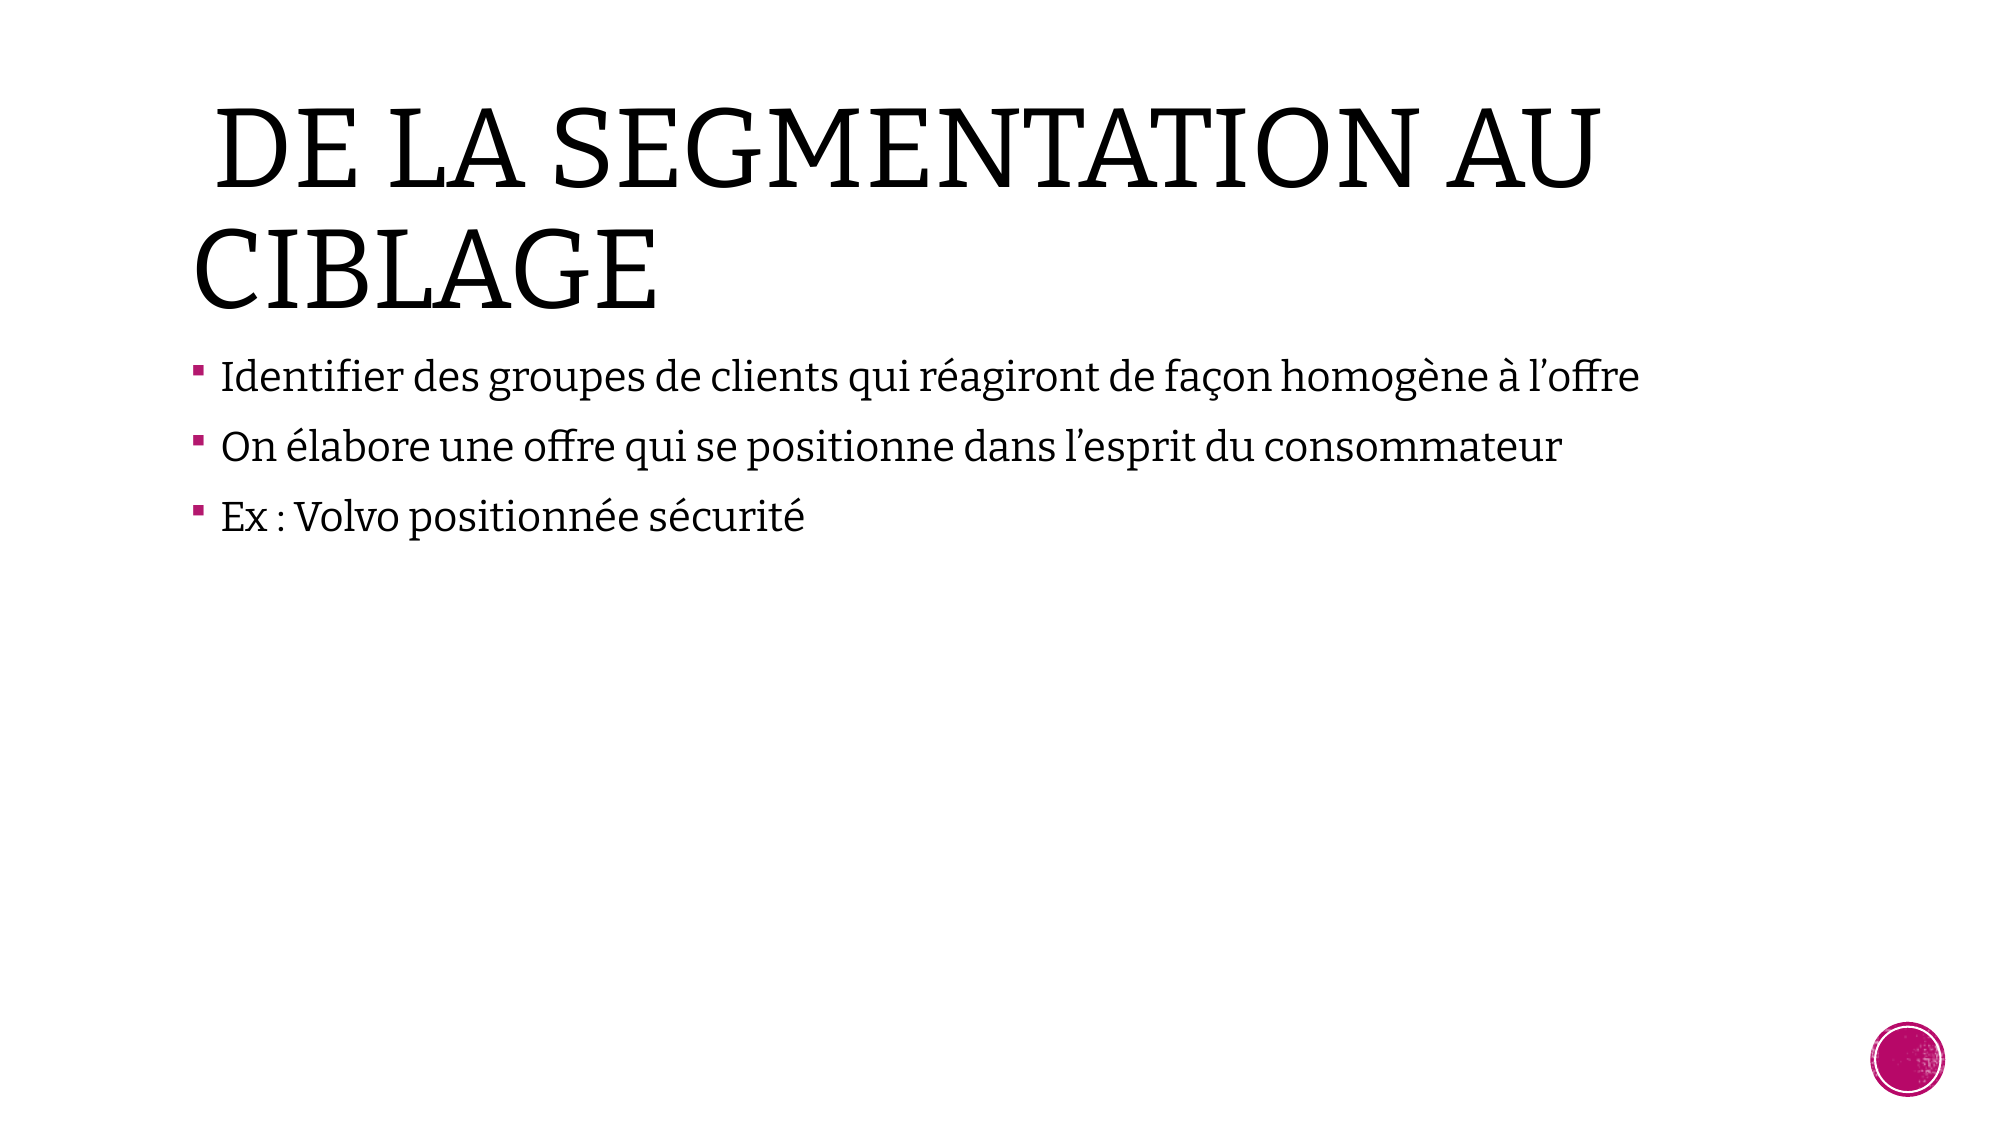

# de la Segmentation au ciblage
Identifier des groupes de clients qui réagiront de façon homogène à l’offre
On élabore une offre qui se positionne dans l’esprit du consommateur
Ex : Volvo positionnée sécurité